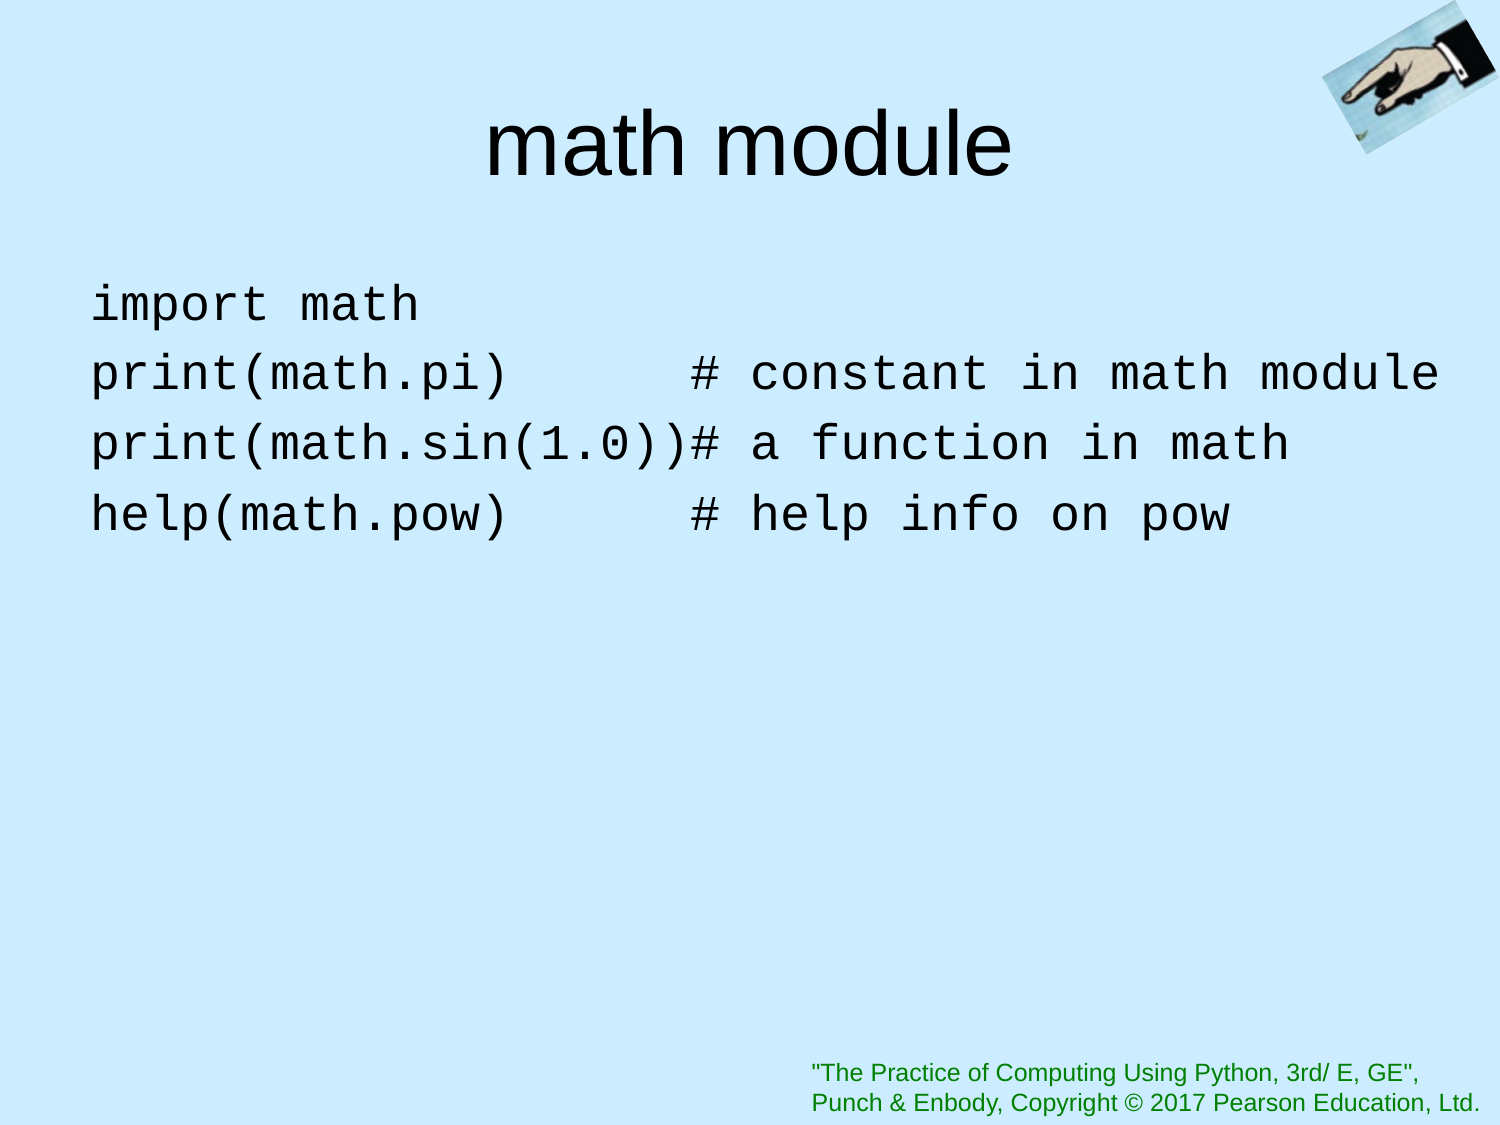

# math module
import math
print(math.pi)		# constant in math module
print(math.sin(1.0))# a function in math
help(math.pow)		# help info on pow